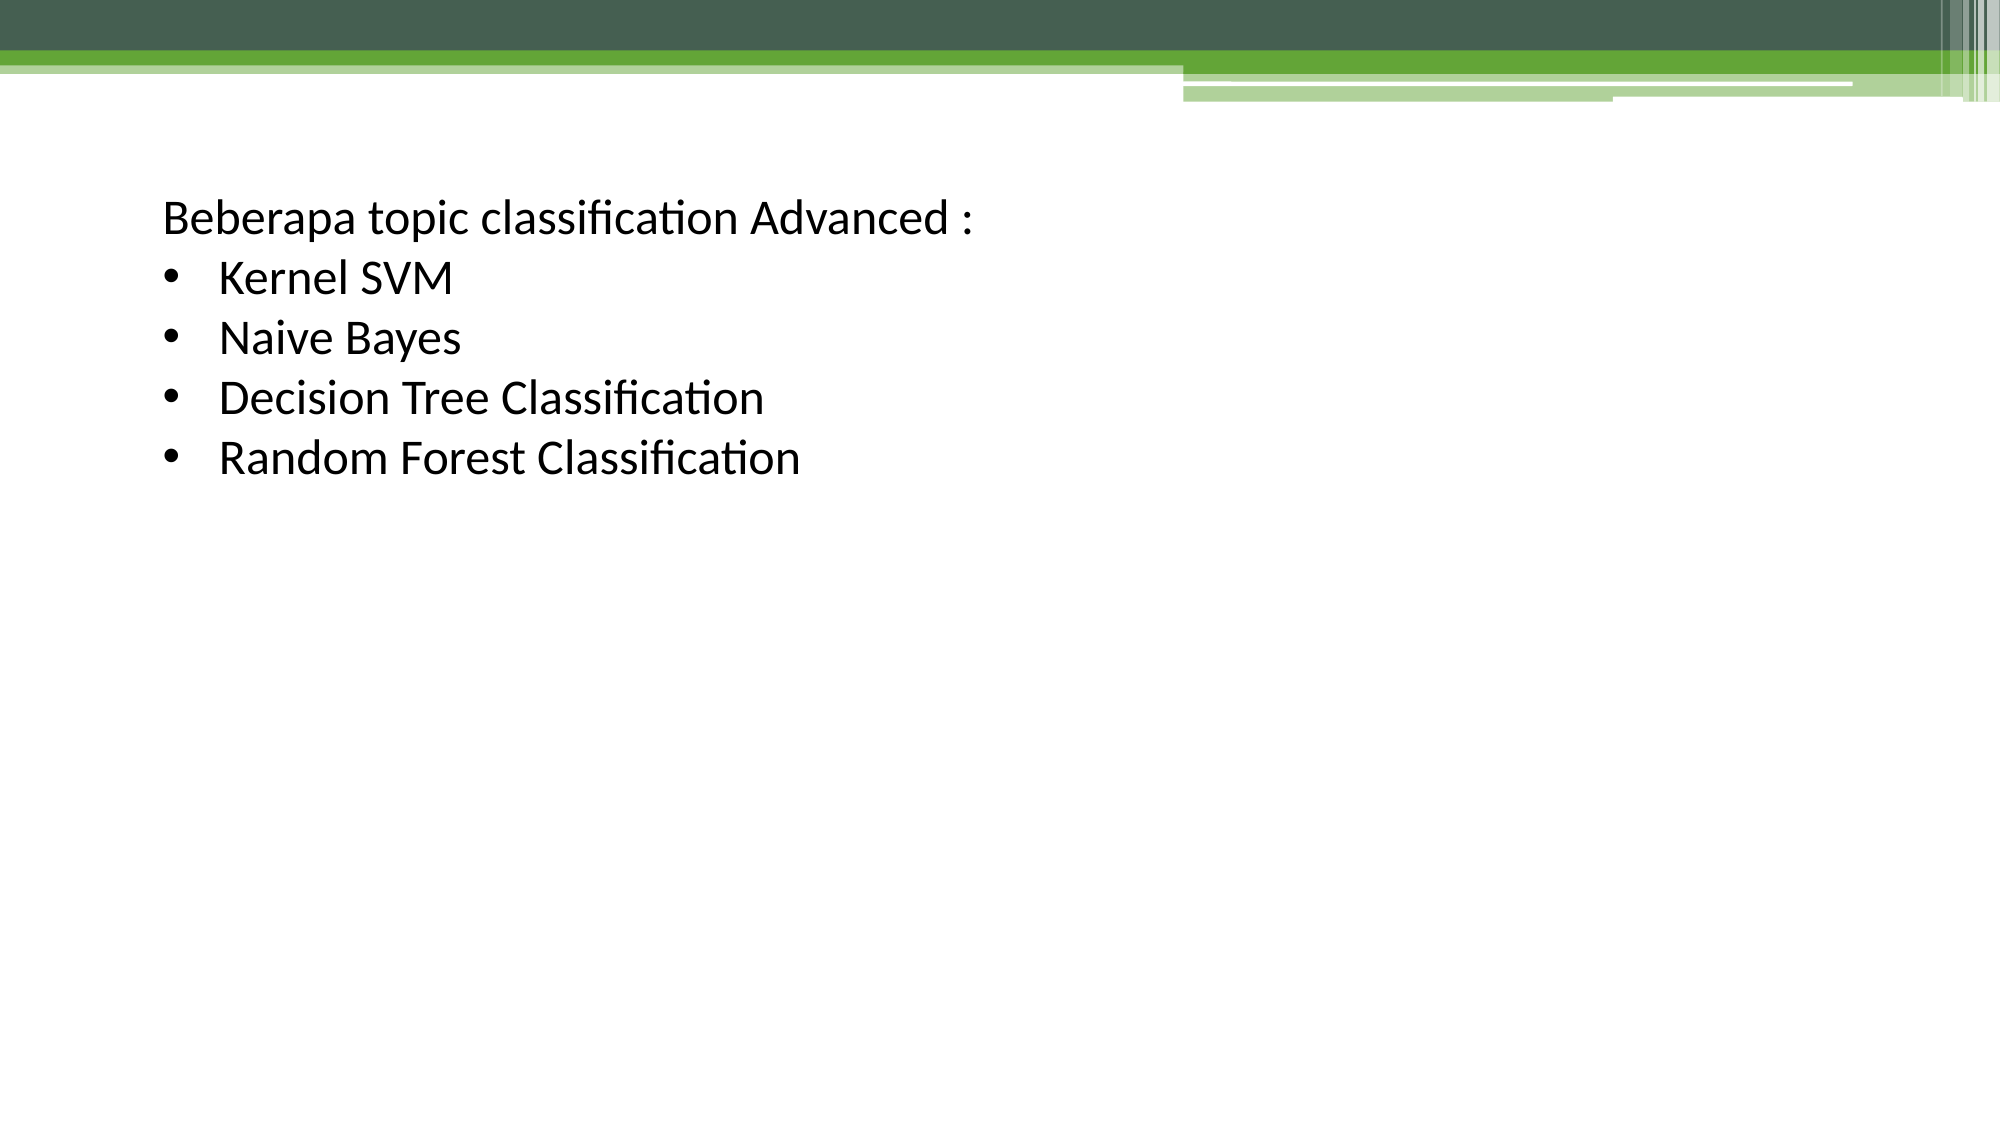

Beberapa topic classification Advanced :
Kernel SVM
Naive Bayes
Decision Tree Classification
Random Forest Classification